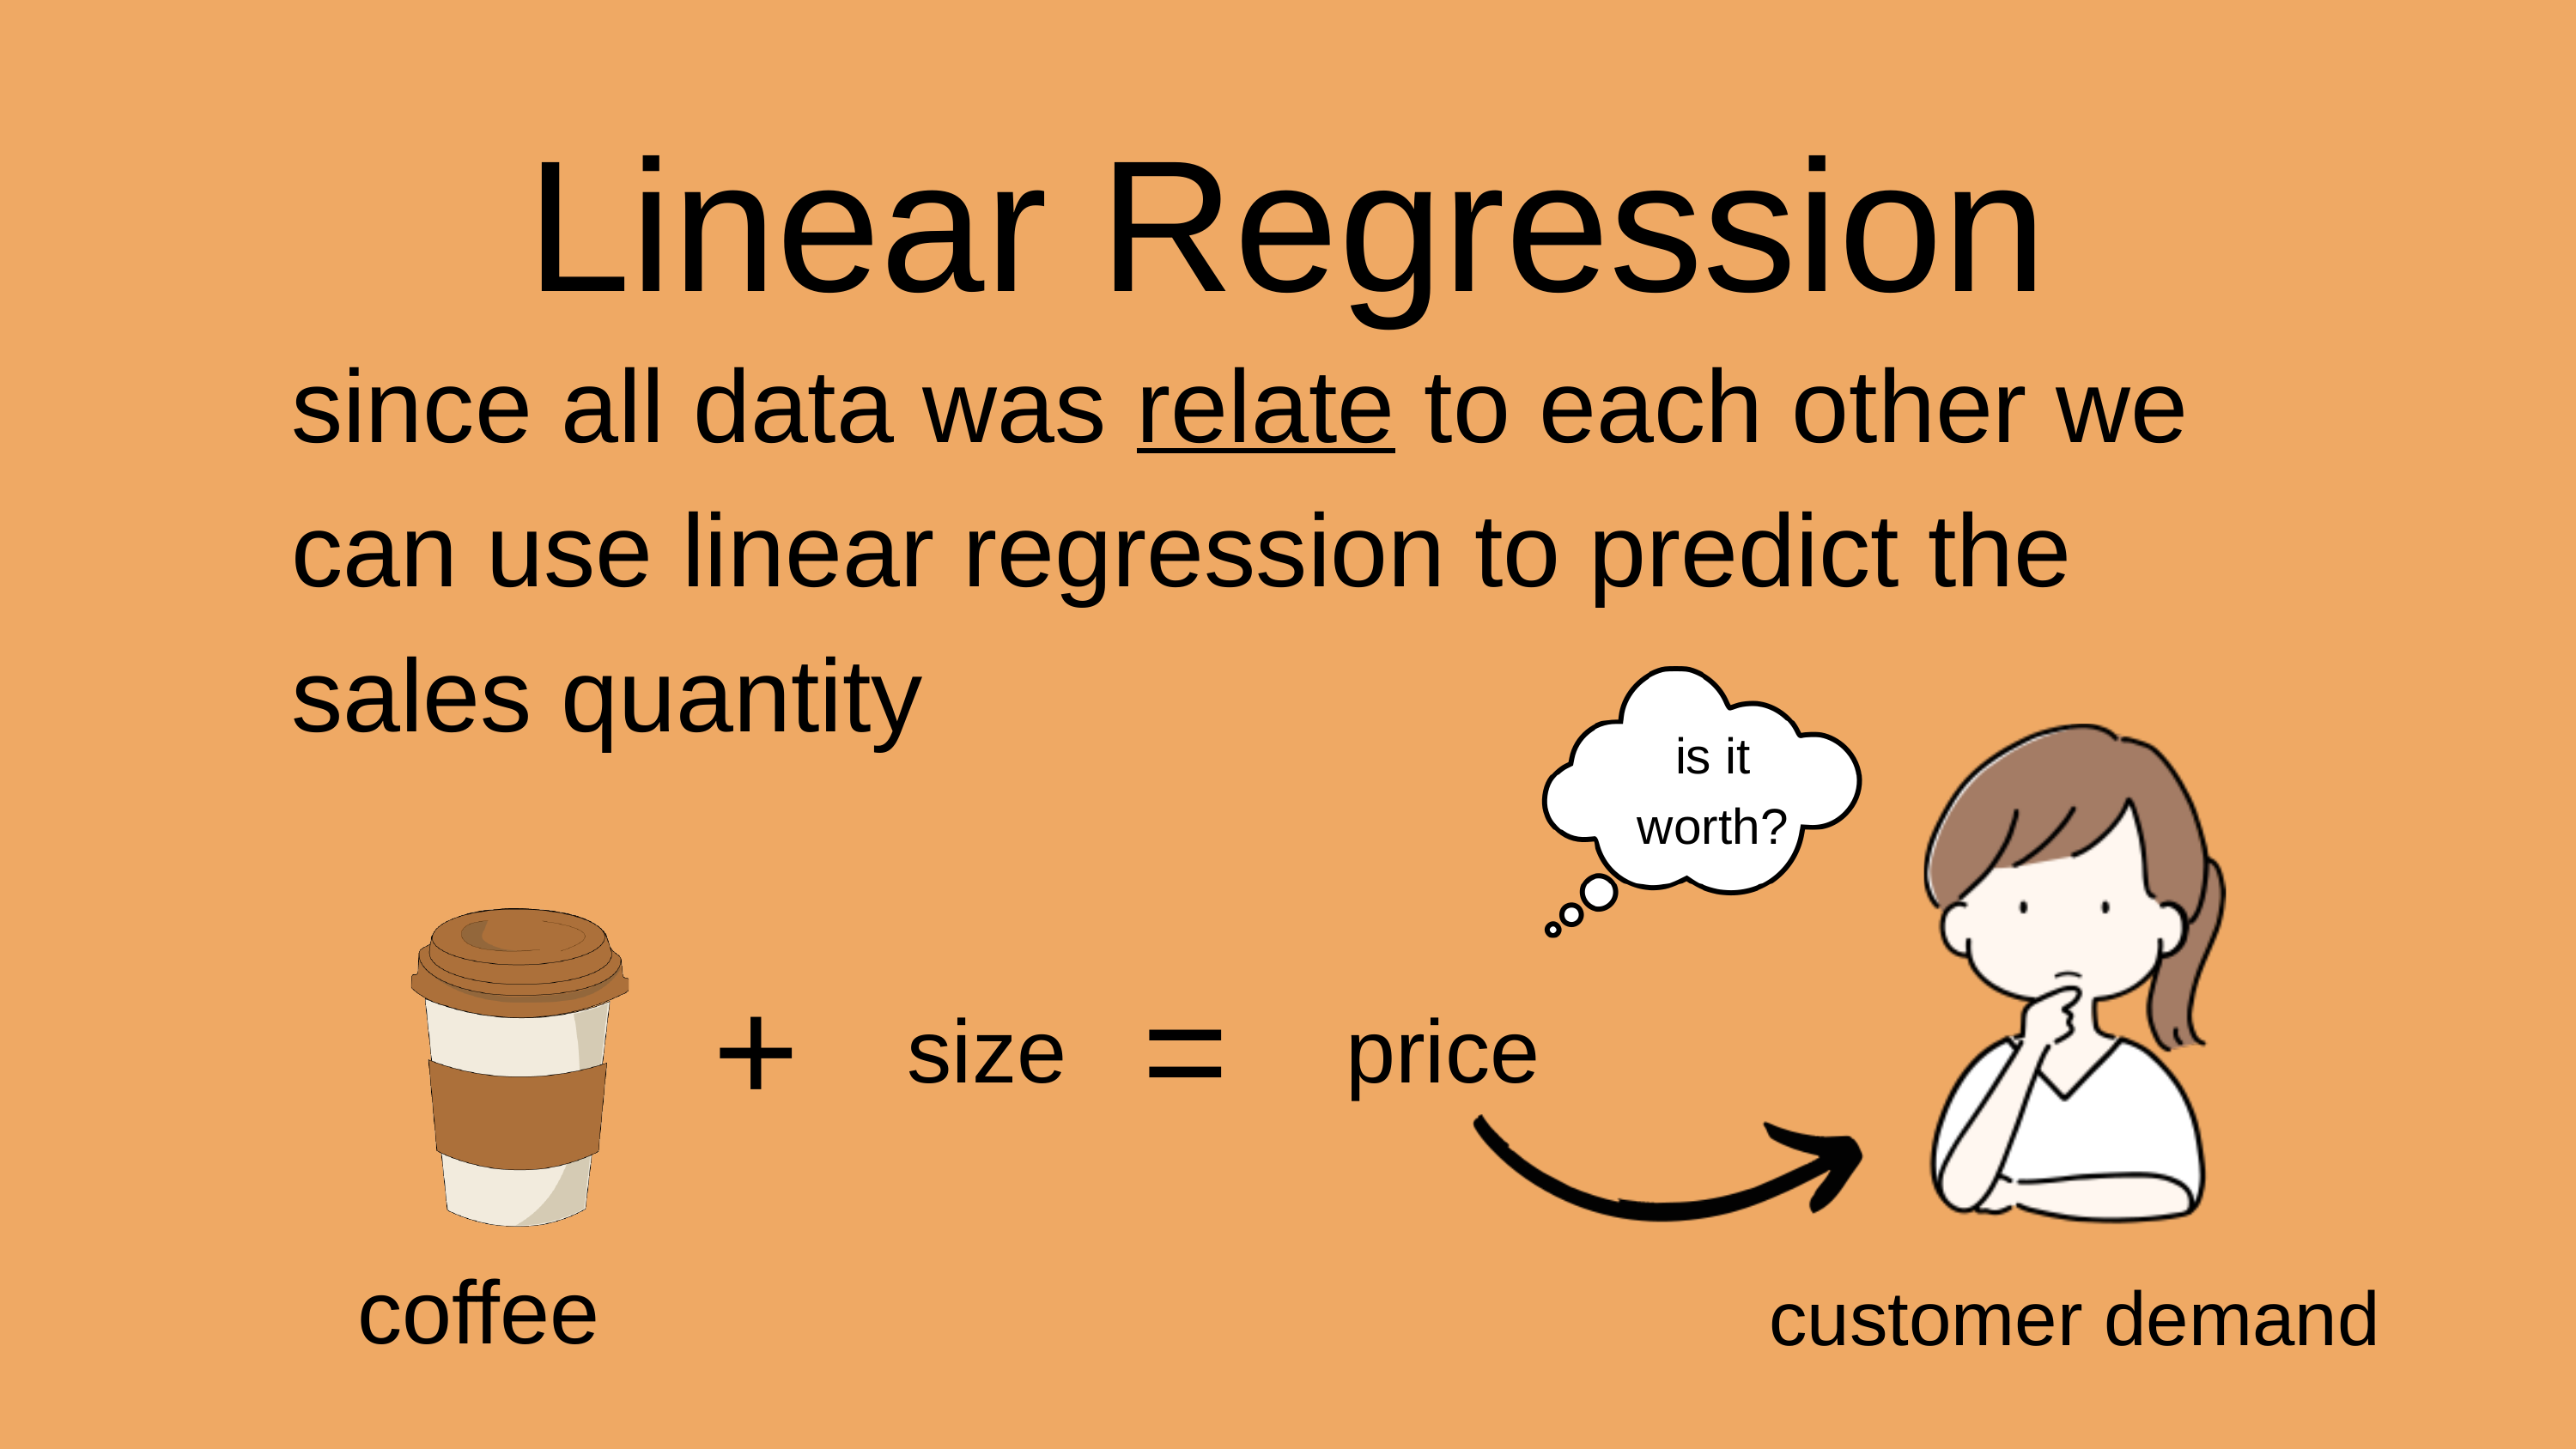

Linear Regression
since all data was relate to each other we can use linear regression to predict the sales quantity

is it worth?

+
=
size
price

coffee
customer demand